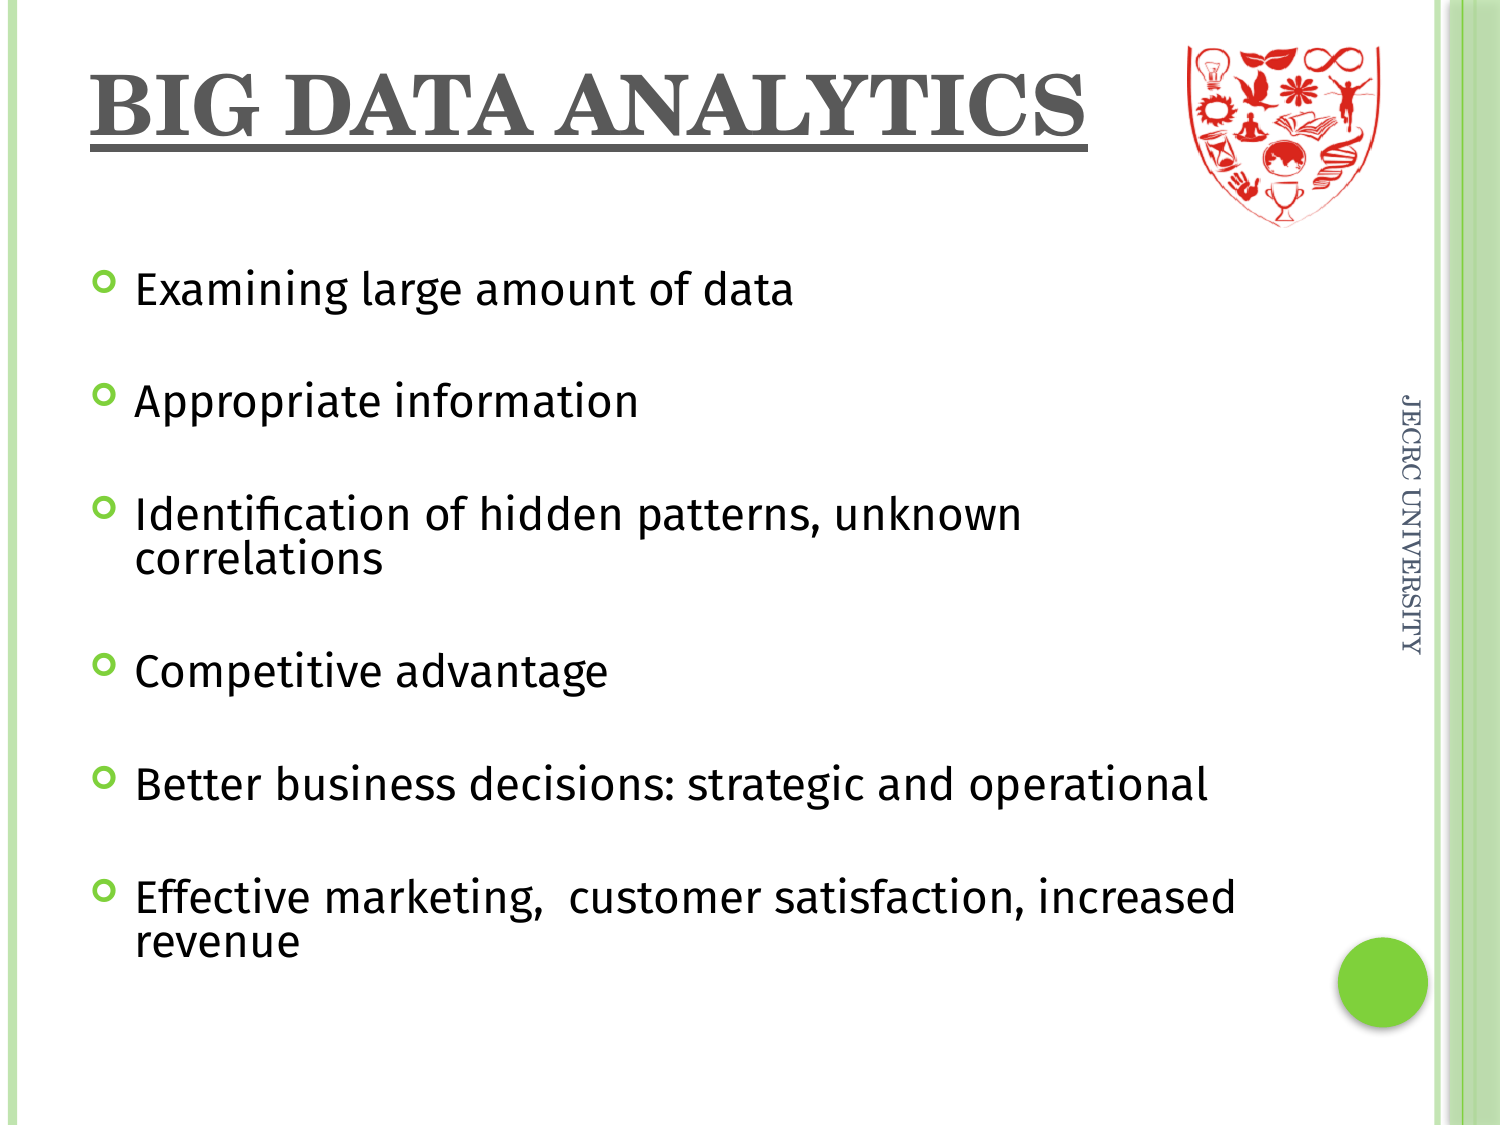

Big Data Analytics
Examining large amount of data

Appropriate information

Identification of hidden patterns, unknown correlations

Competitive advantage

Better business decisions: strategic and operational

Effective marketing,  customer satisfaction, increased revenue
JECRC UNIVERSITY